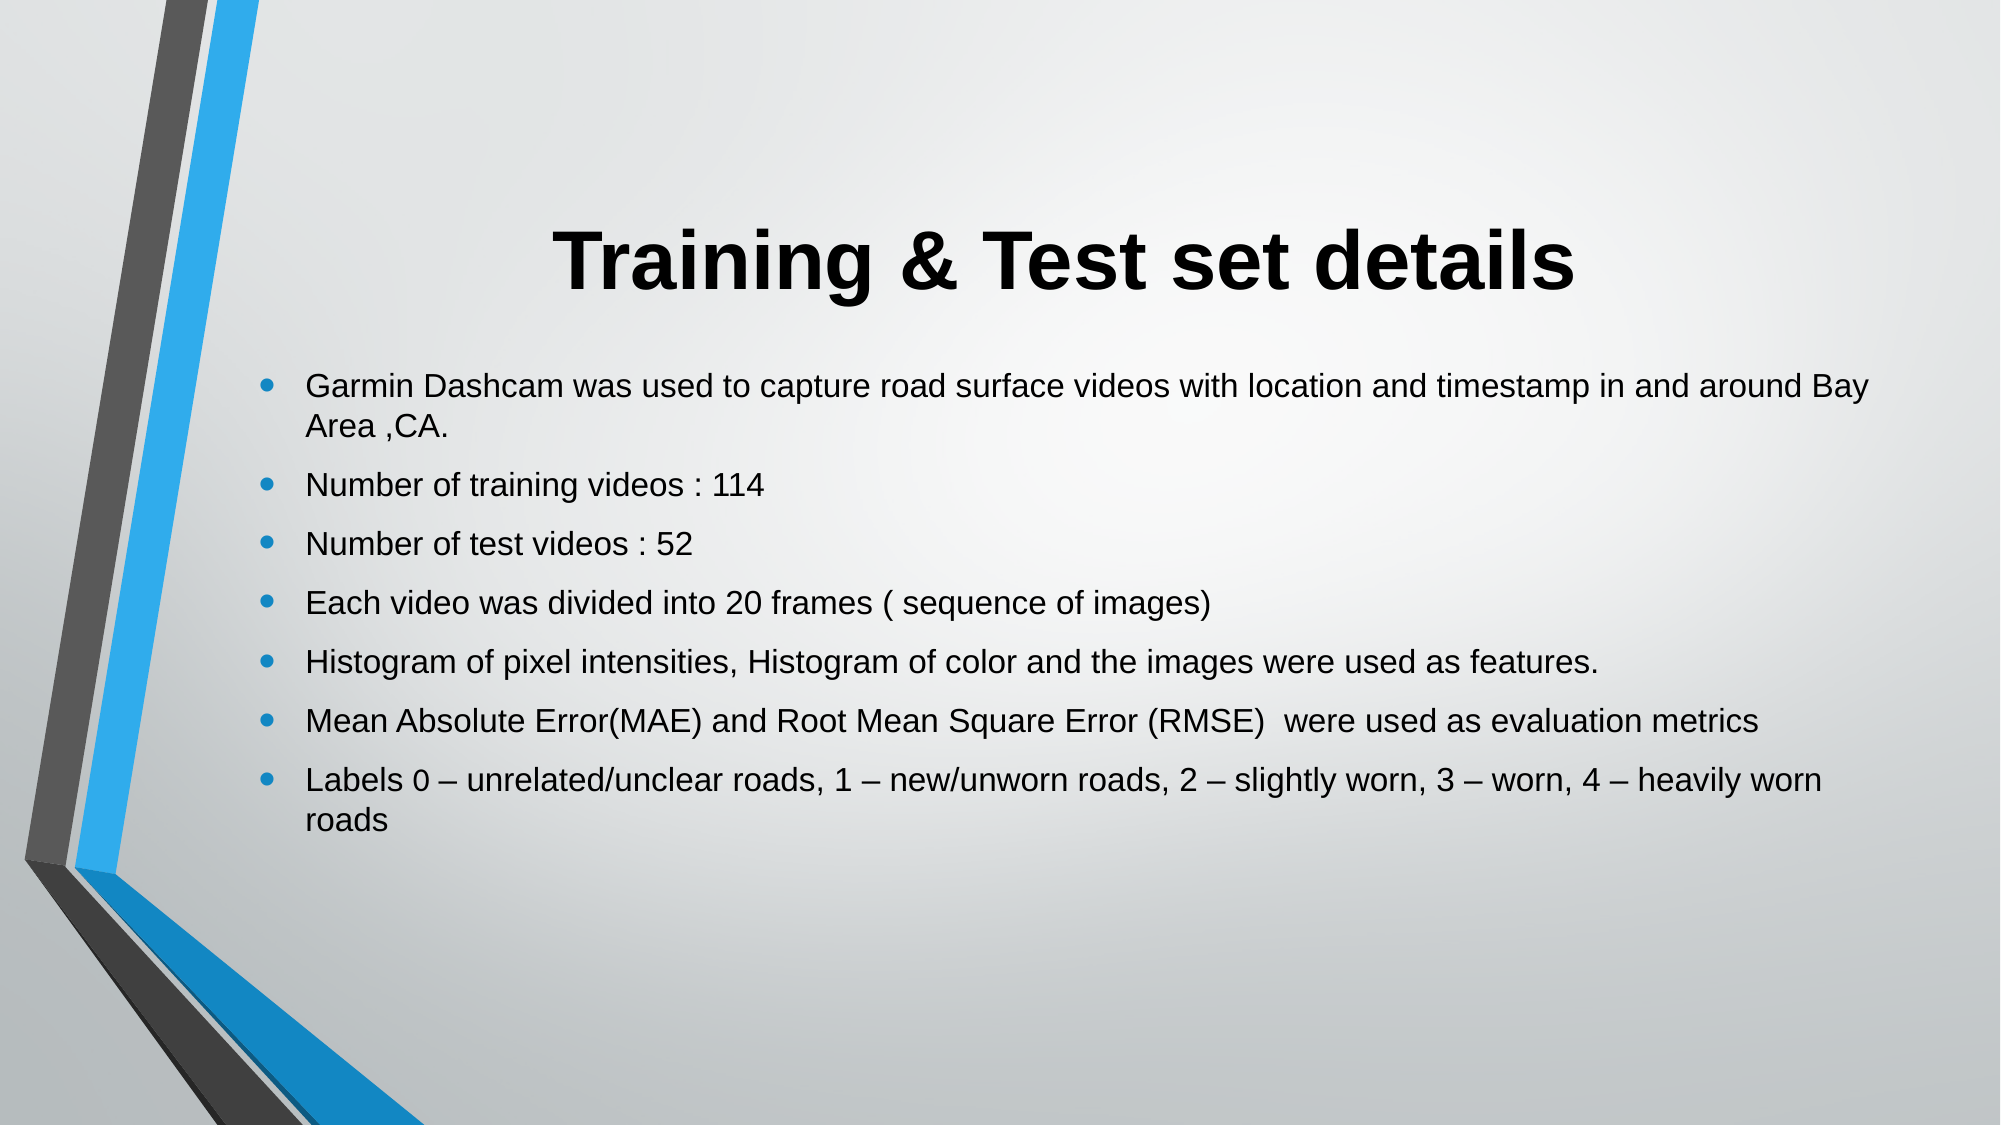

# Training & Test set details
Garmin Dashcam was used to capture road surface videos with location and timestamp in and around Bay Area ,CA.
Number of training videos : 114
Number of test videos : 52
Each video was divided into 20 frames ( sequence of images)
Histogram of pixel intensities, Histogram of color and the images were used as features.
Mean Absolute Error(MAE) and Root Mean Square Error (RMSE)  were used as evaluation metrics
Labels 0 – unrelated/unclear roads, 1 – new/unworn roads, 2 – slightly worn, 3 – worn, 4 – heavily worn roads